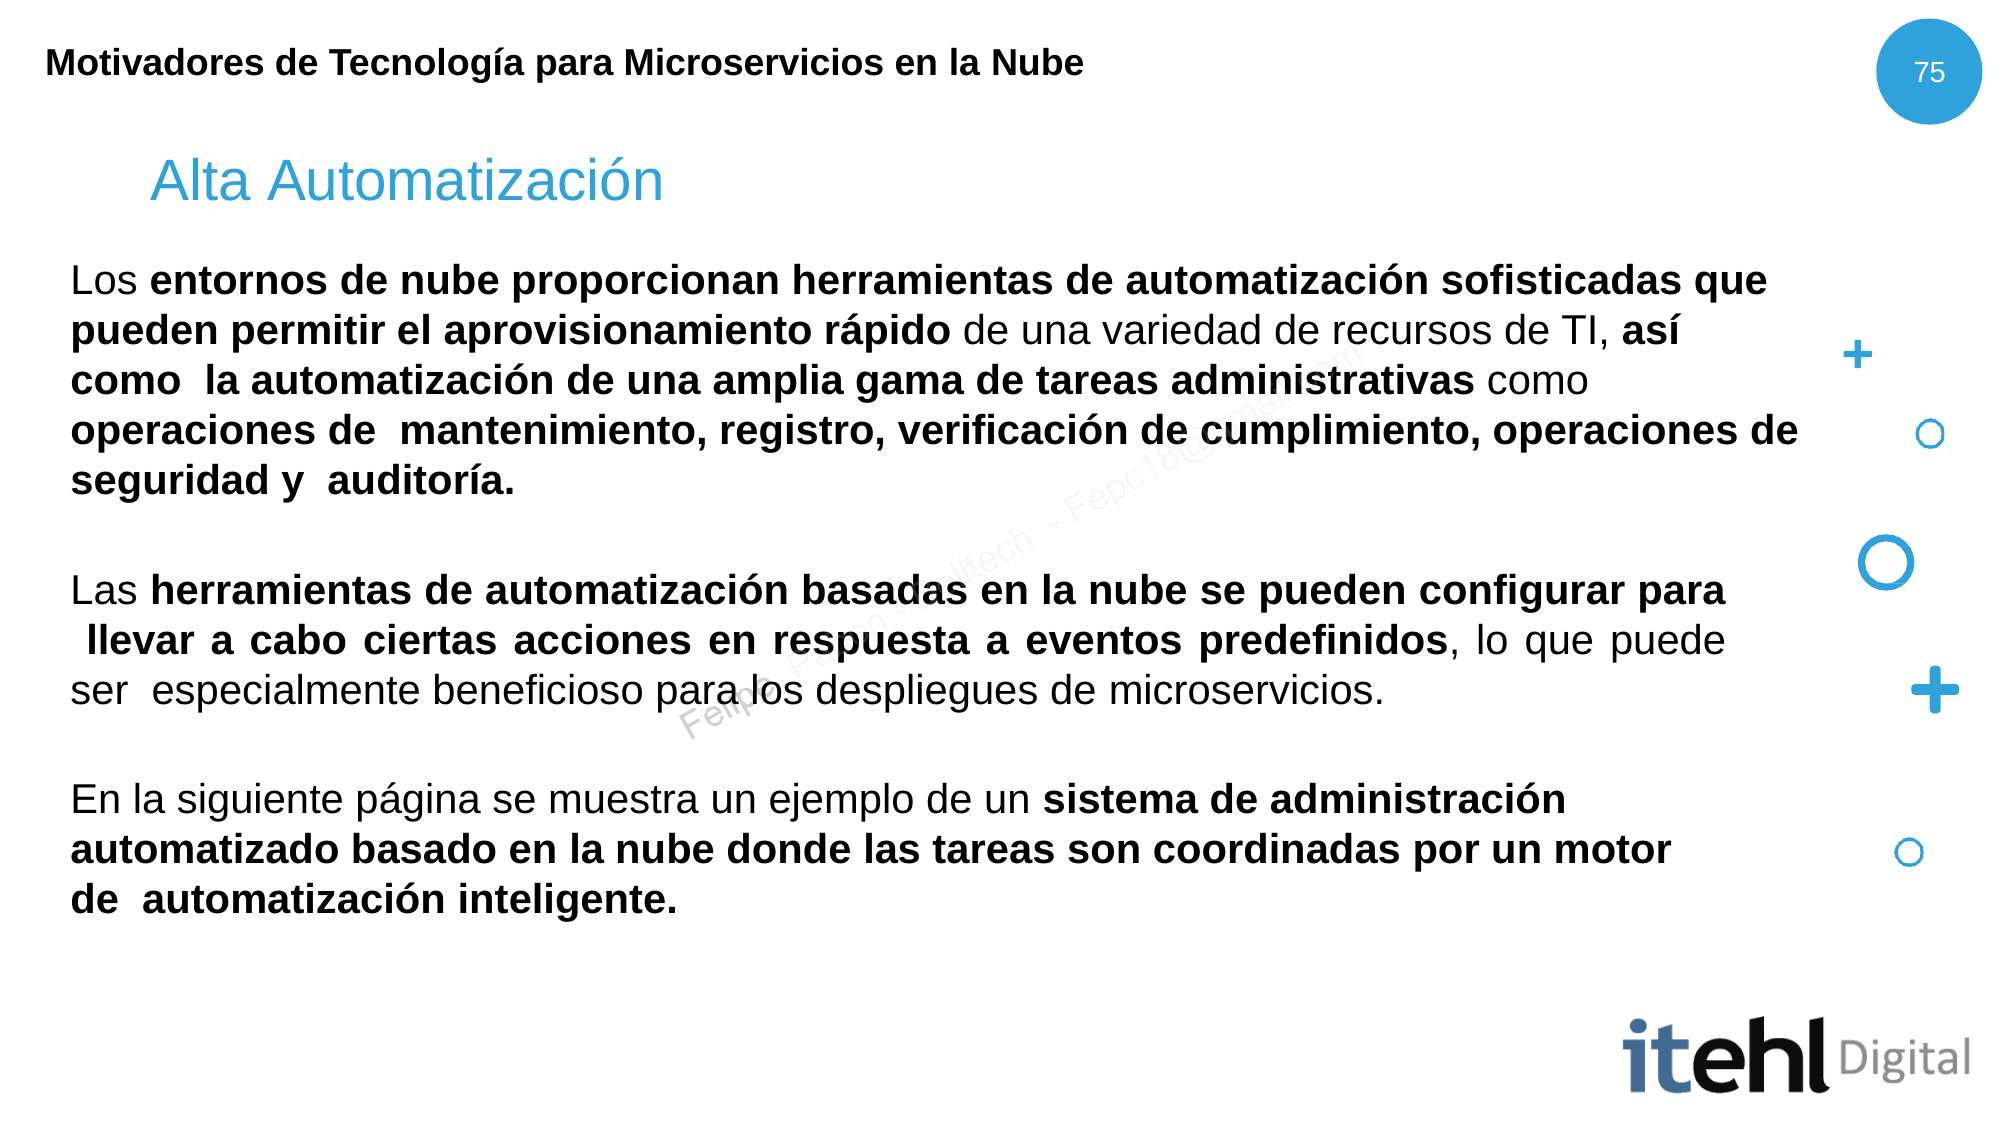

Motivadores de Tecnología para Microservicios en la Nube
75
# Alta Automatización
Los entornos de nube proporcionan herramientas de automatización sofisticadas que  pueden permitir el aprovisionamiento rápido de una variedad de recursos de TI, así como  la automatización de una amplia gama de tareas administrativas como operaciones de  mantenimiento, registro, verificación de cumplimiento, operaciones de seguridad y  auditoría.

Las herramientas de automatización basadas en la nube se pueden configurar para  llevar a cabo ciertas acciones en respuesta a eventos predefinidos, lo que puede ser  especialmente beneficioso para los despliegues de microservicios.

En la siguiente página se muestra un ejemplo de un sistema de administración  automatizado basado en la nube donde las tareas son coordinadas por un motor de  automatización inteligente.